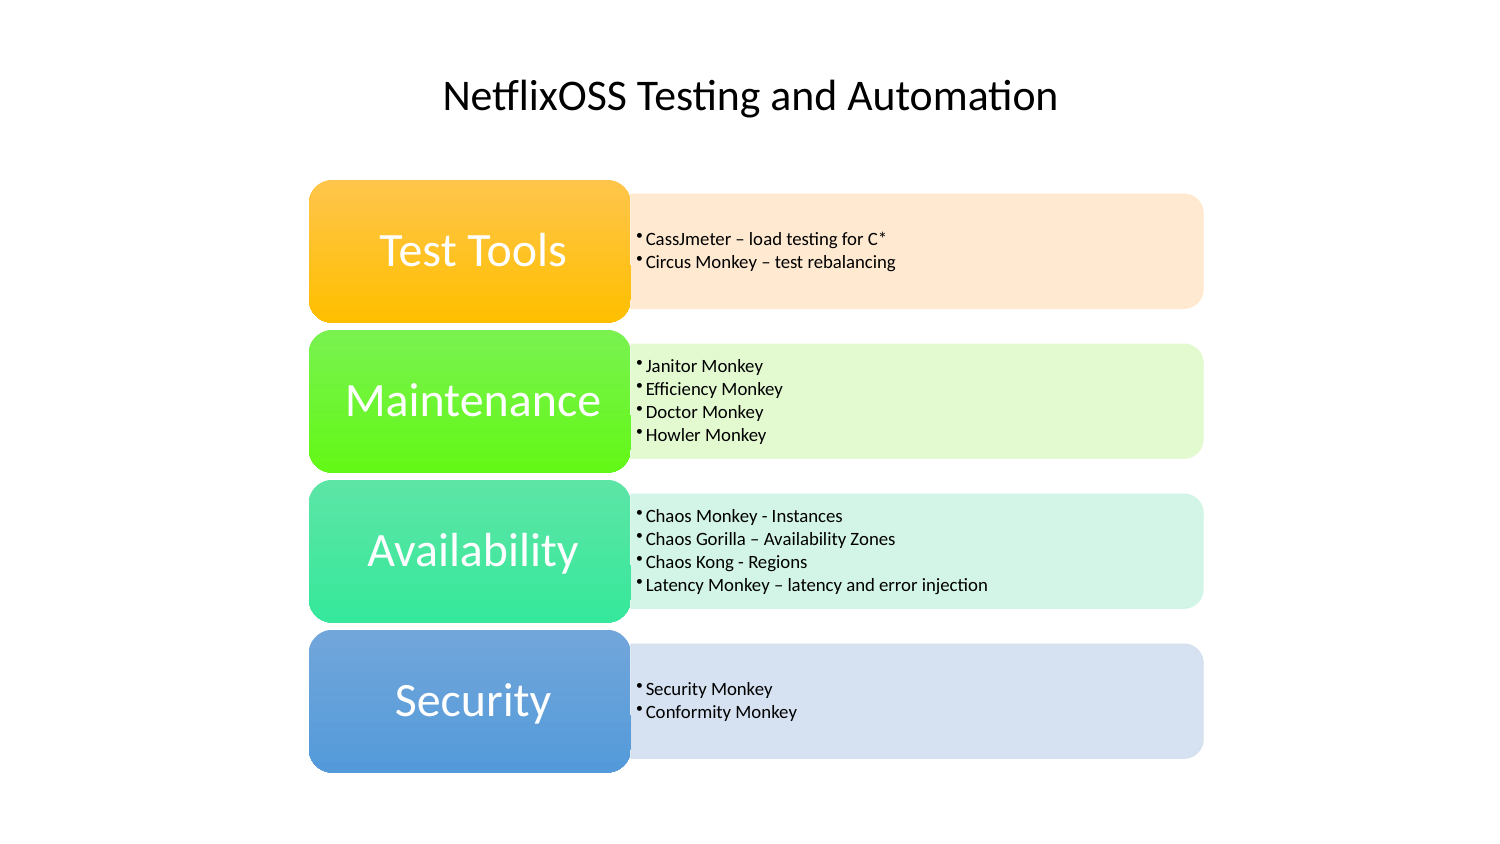

NetflixOSS Testing and Automation
CassJmeter – load testing for C*
Circus Monkey – test rebalancing
Test Tools
Janitor Monkey
Efficiency Monkey
Doctor Monkey
Howler Monkey
Maintenance
Chaos Monkey - Instances
Chaos Gorilla – Availability Zones
Chaos Kong - Regions
Latency Monkey – latency and error injection
Availability
Security Monkey
Conformity Monkey
Security